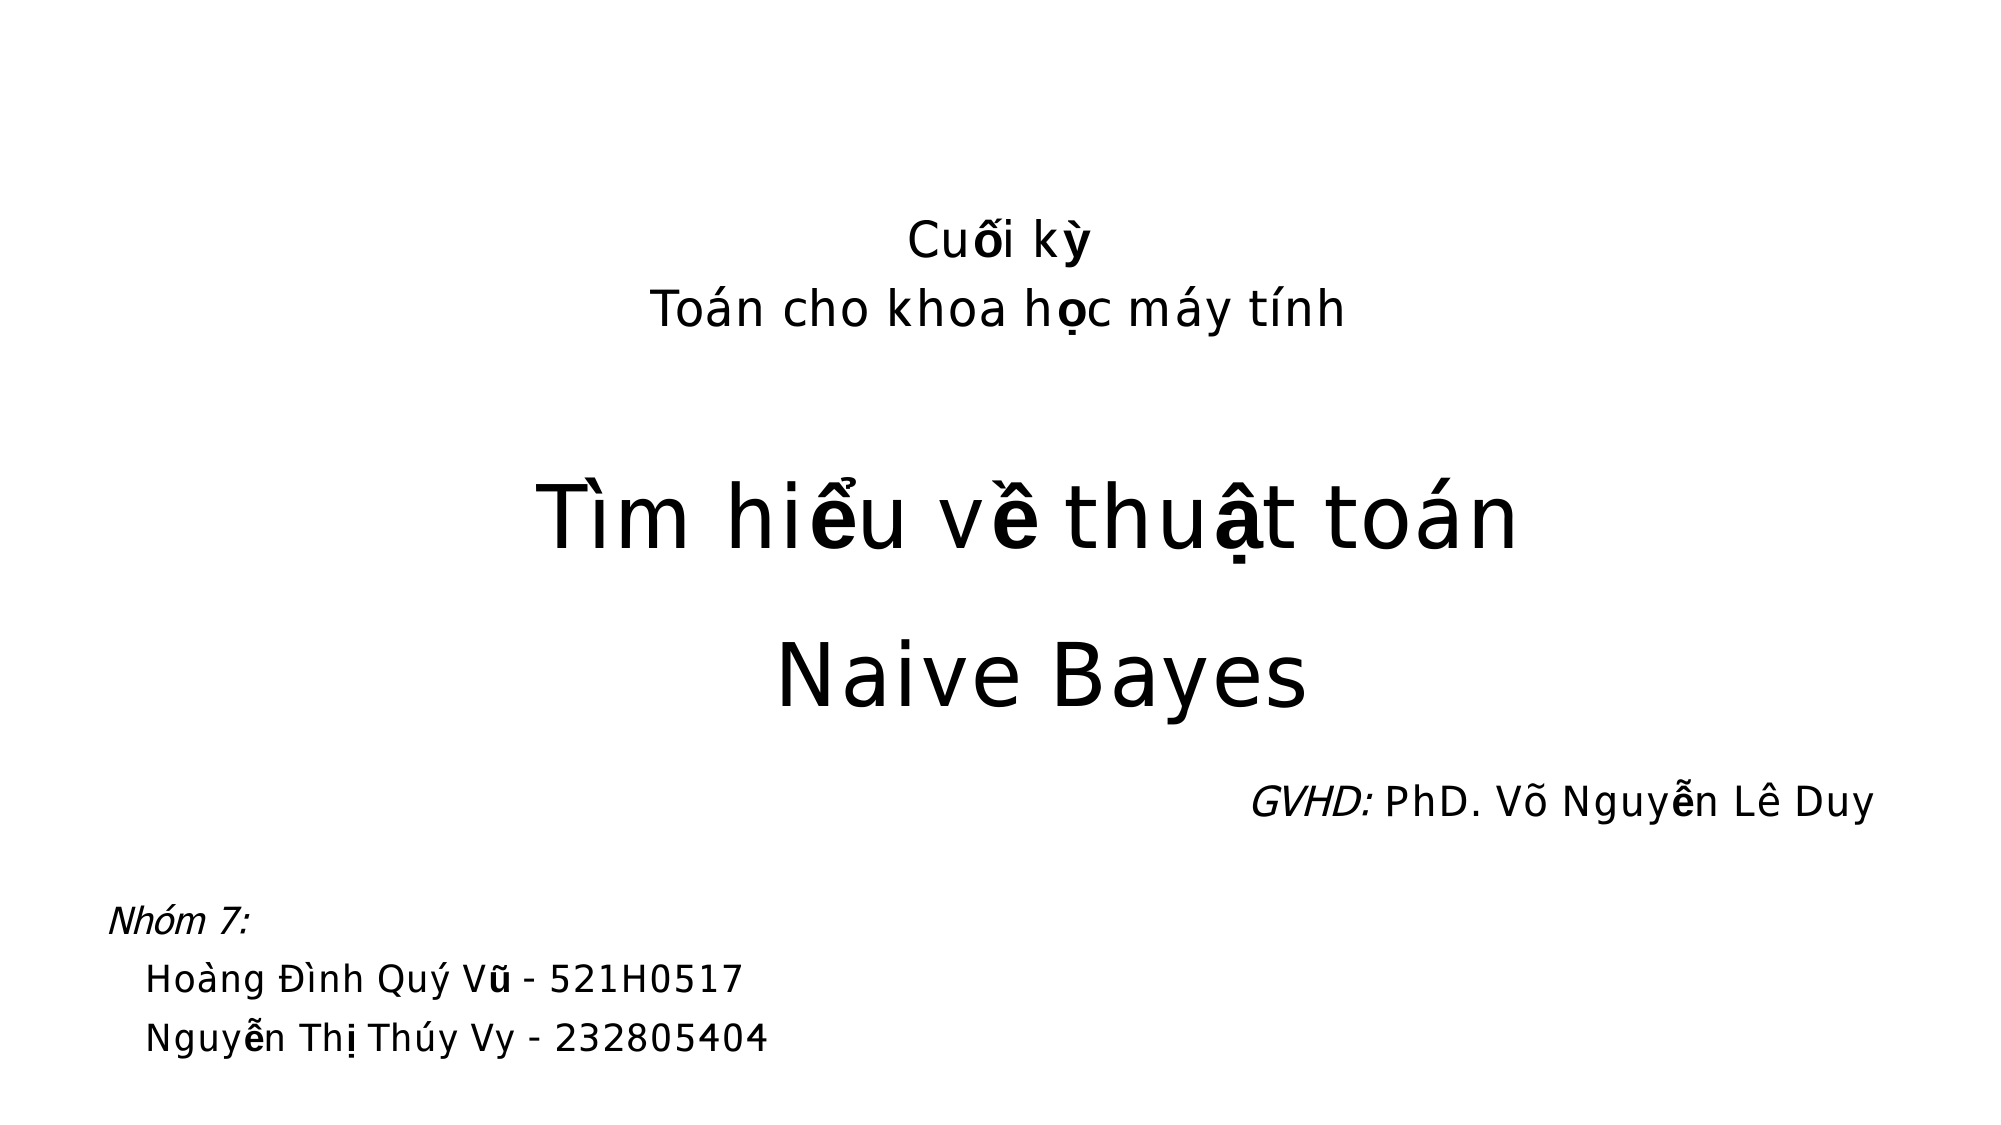

Cuối kỳ
Toán cho khoa học máy tính

# Tìm hiểu về thuật toán
Naive Bayes
GVHD: PhD. Võ Nguyễn Lê Duy
   Nhóm 7:
Hoàng Đình Quý Vũ - 521H0517
Nguyễn Thị Thúy Vy - 232805404